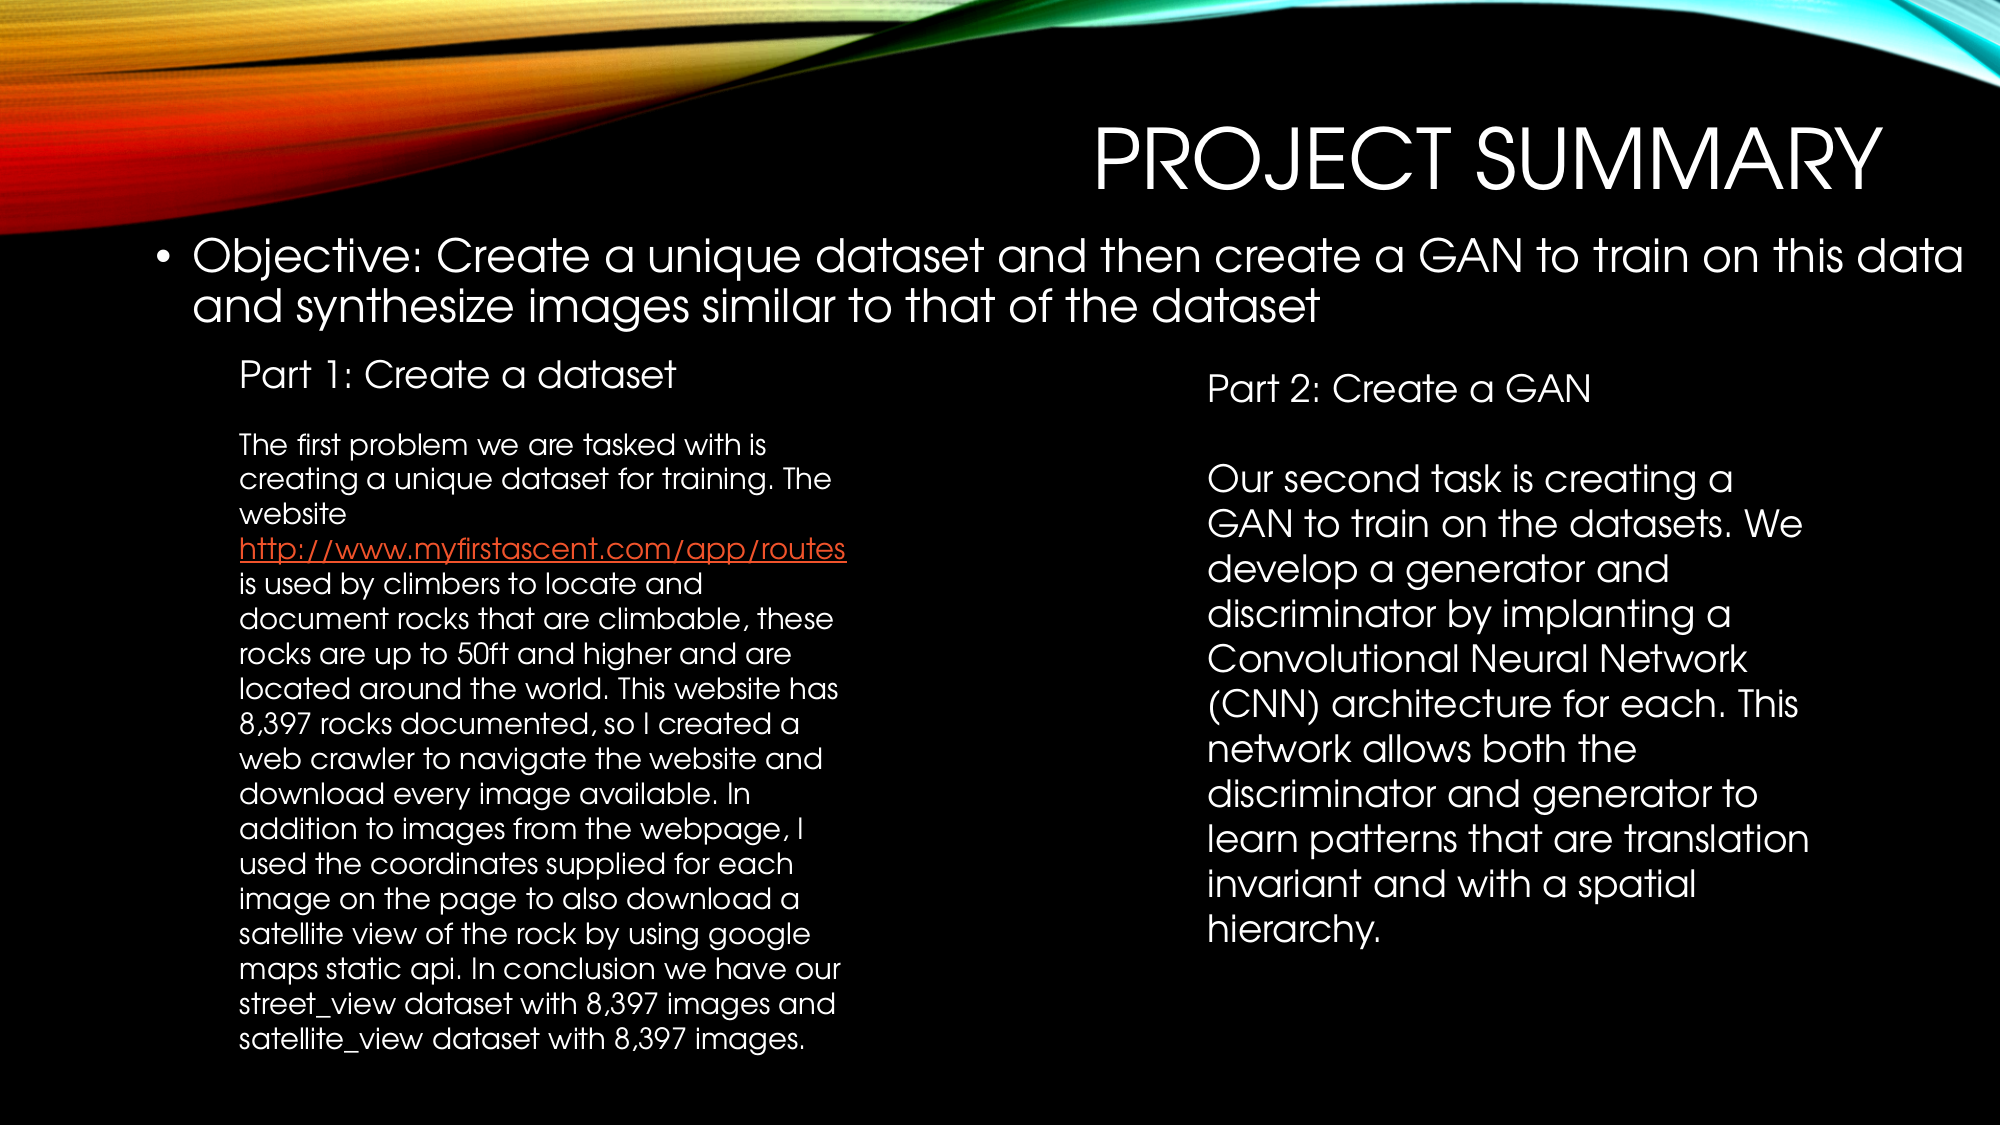

# Project Summary
Objective: Create a unique dataset and then create a GAN to train on this data and synthesize images similar to that of the dataset
Part 1: Create a dataset

The first problem we are tasked with is creating a unique dataset for training. The website http://www.myfirstascent.com/app/routes is used by climbers to locate and document rocks that are climbable, these rocks are up to 50ft and higher and are located around the world. This website has 8,397 rocks documented, so I created a web crawler to navigate the website and download every image available. In addition to images from the webpage, I used the coordinates supplied for each image on the page to also download a satellite view of the rock by using google maps static api. In conclusion we have our street_view dataset with 8,397 images and satellite_view dataset with 8,397 images.
Part 2: Create a GAN

Our second task is creating a GAN to train on the datasets. We develop a generator and discriminator by implanting a Convolutional Neural Network (CNN) architecture for each. This network allows both the discriminator and generator to learn patterns that are translation invariant and with a spatial hierarchy.